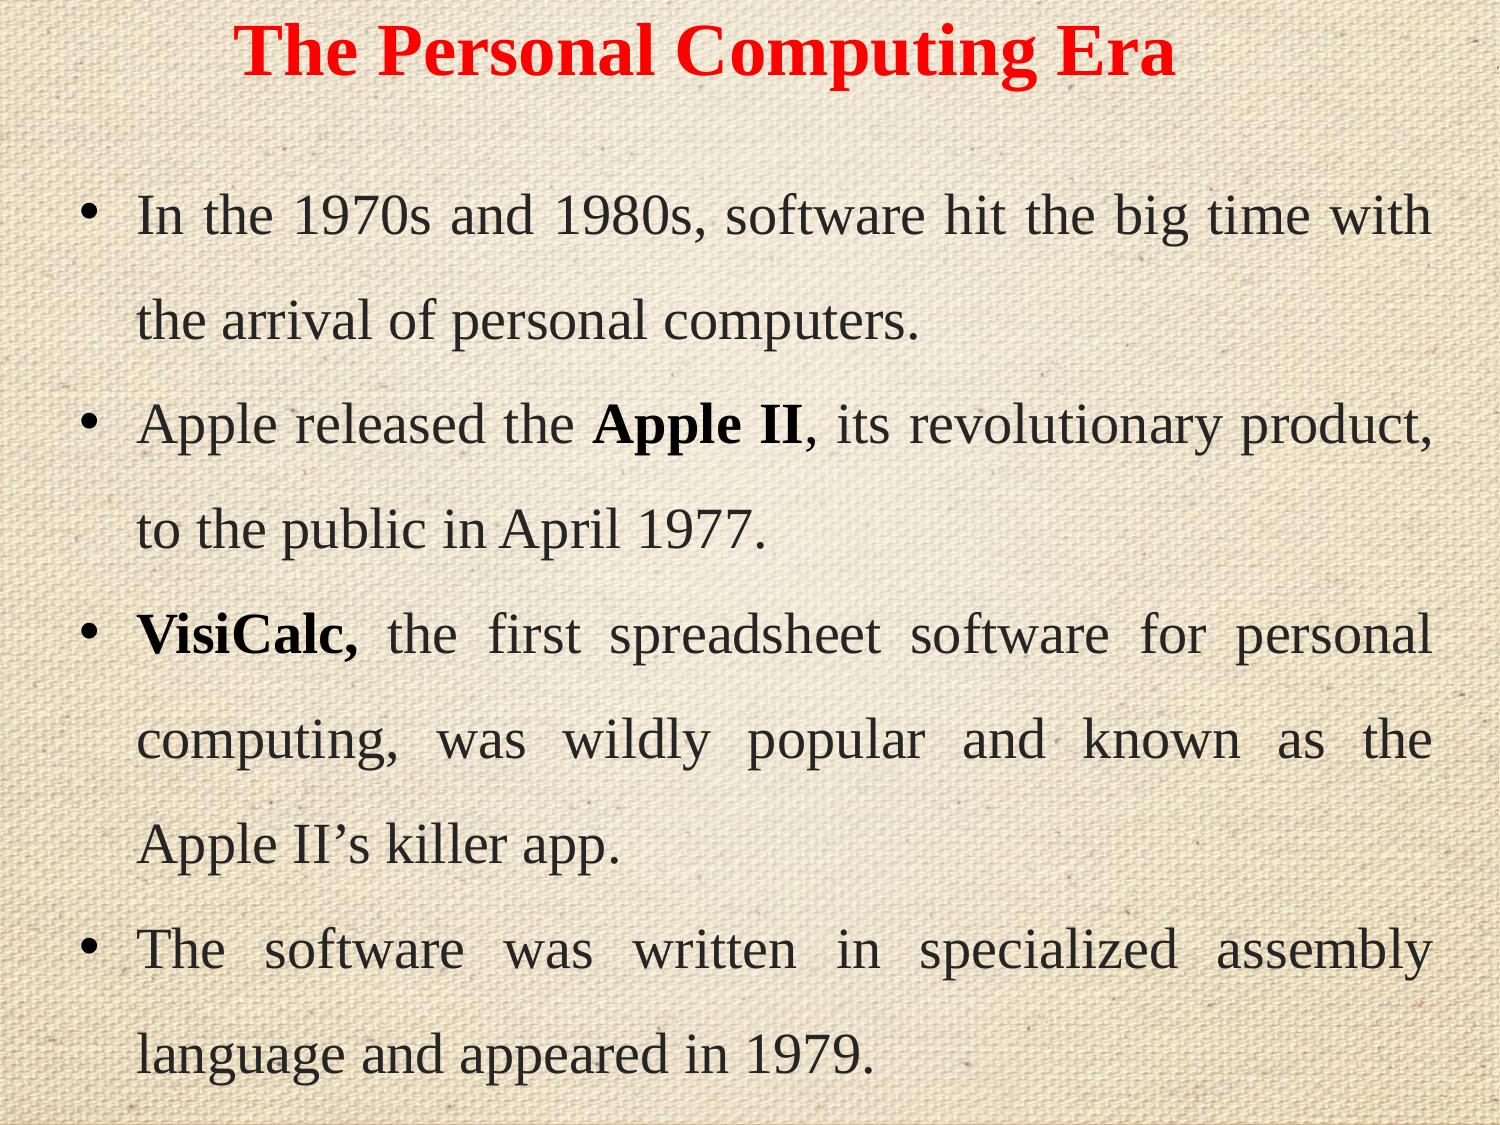

# The Personal Computing Era
In the 1970s and 1980s, software hit the big time with the arrival of personal computers.
Apple released the Apple II, its revolutionary product, to the public in April 1977.
VisiCalc, the first spreadsheet software for personal computing, was wildly popular and known as the Apple II’s killer app.
The software was written in specialized assembly language and appeared in 1979.